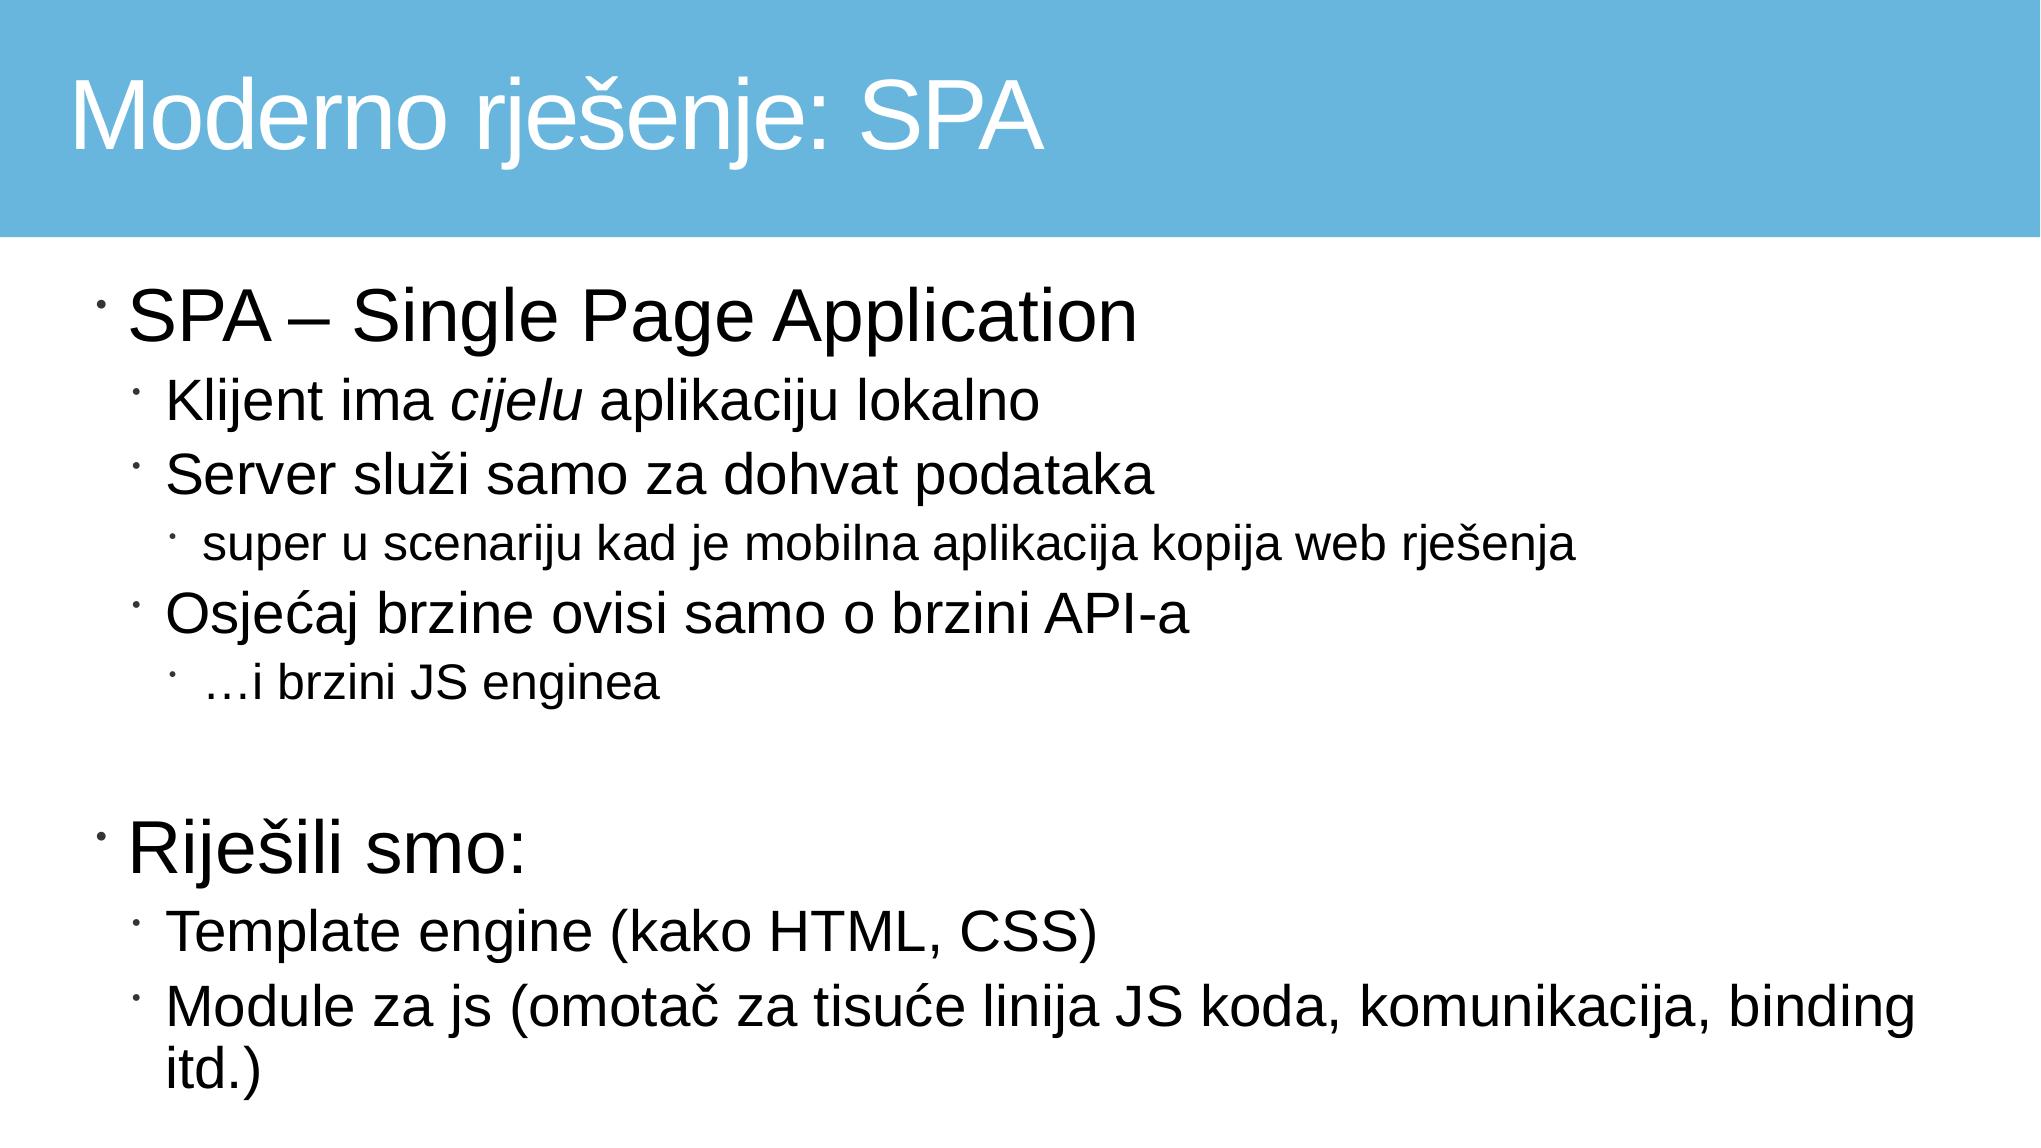

# Moderno rješenje: SPA
SPA – Single Page Application
Klijent ima cijelu aplikaciju lokalno
Server služi samo za dohvat podataka
super u scenariju kad je mobilna aplikacija kopija web rješenja
Osjećaj brzine ovisi samo o brzini API-a
…i brzini JS enginea

Riješili smo:
Template engine (kako HTML, CSS)
Module za js (omotač za tisuće linija JS koda, komunikacija, binding itd.)